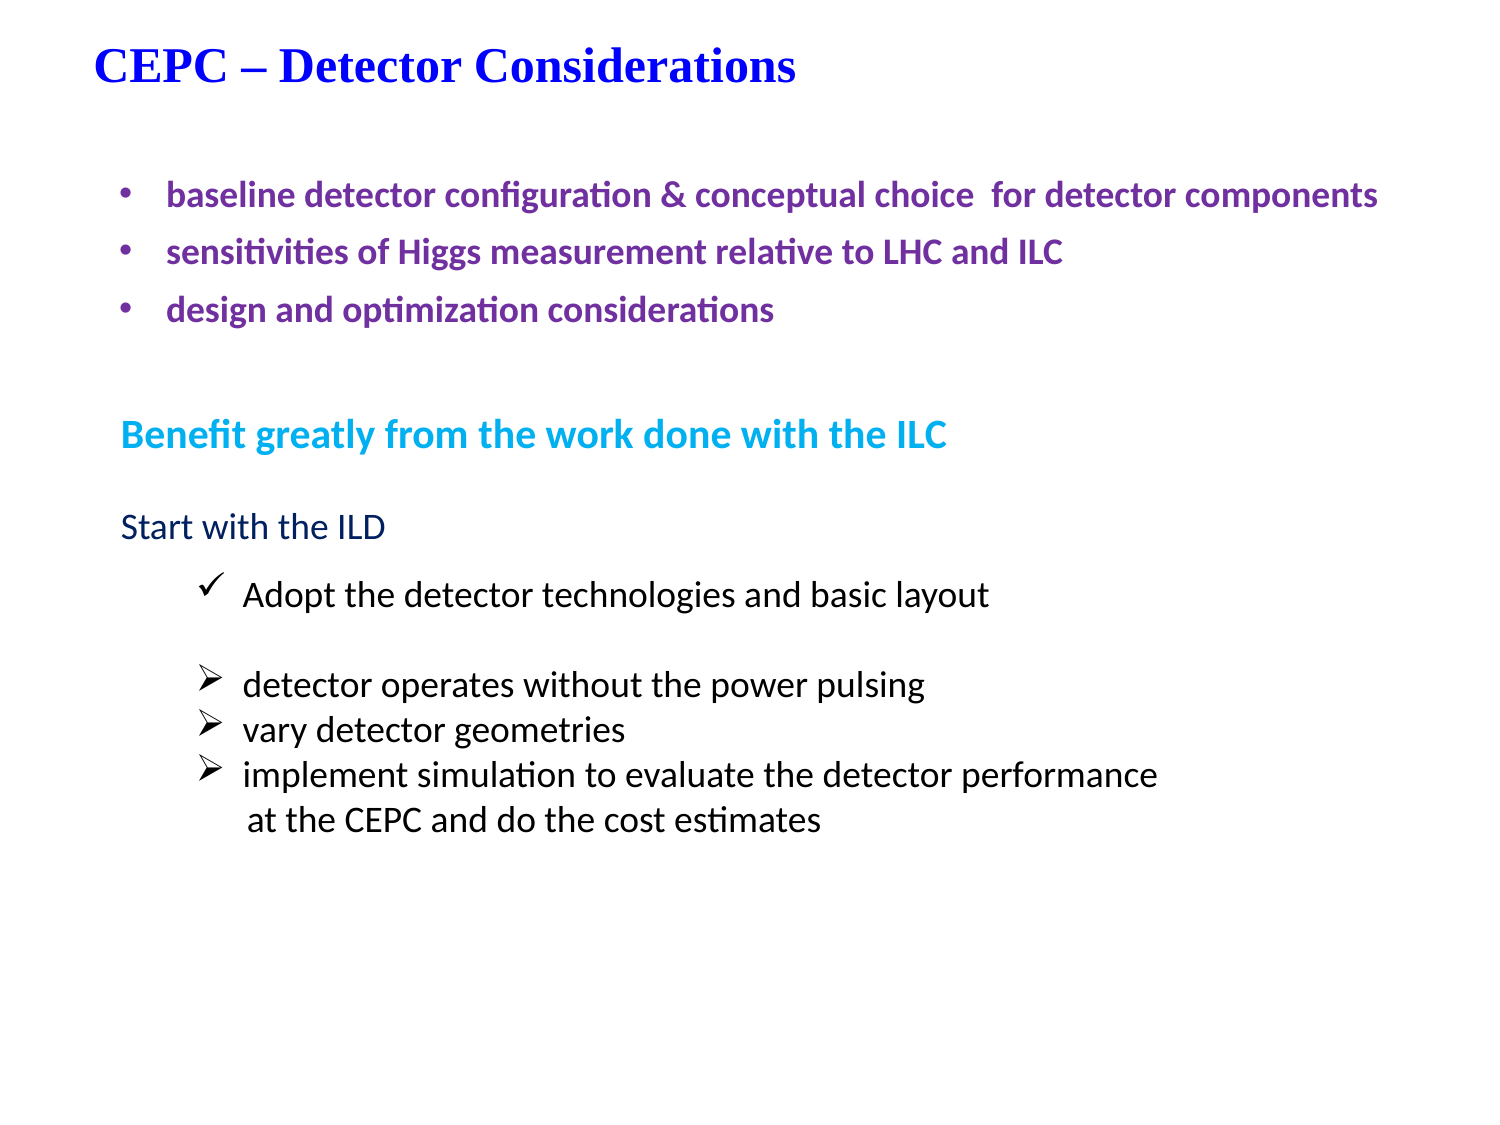

CEPC – Detector Considerations
baseline detector configuration & conceptual choice  for detector components
sensitivities of Higgs measurement relative to LHC and ILC
design and optimization considerations
Benefit greatly from the work done with the ILC

Start with the ILD
Adopt the detector technologies and basic layout

detector operates without the power pulsing
vary detector geometries
implement simulation to evaluate the detector performance
      at the CEPC and do the cost estimates